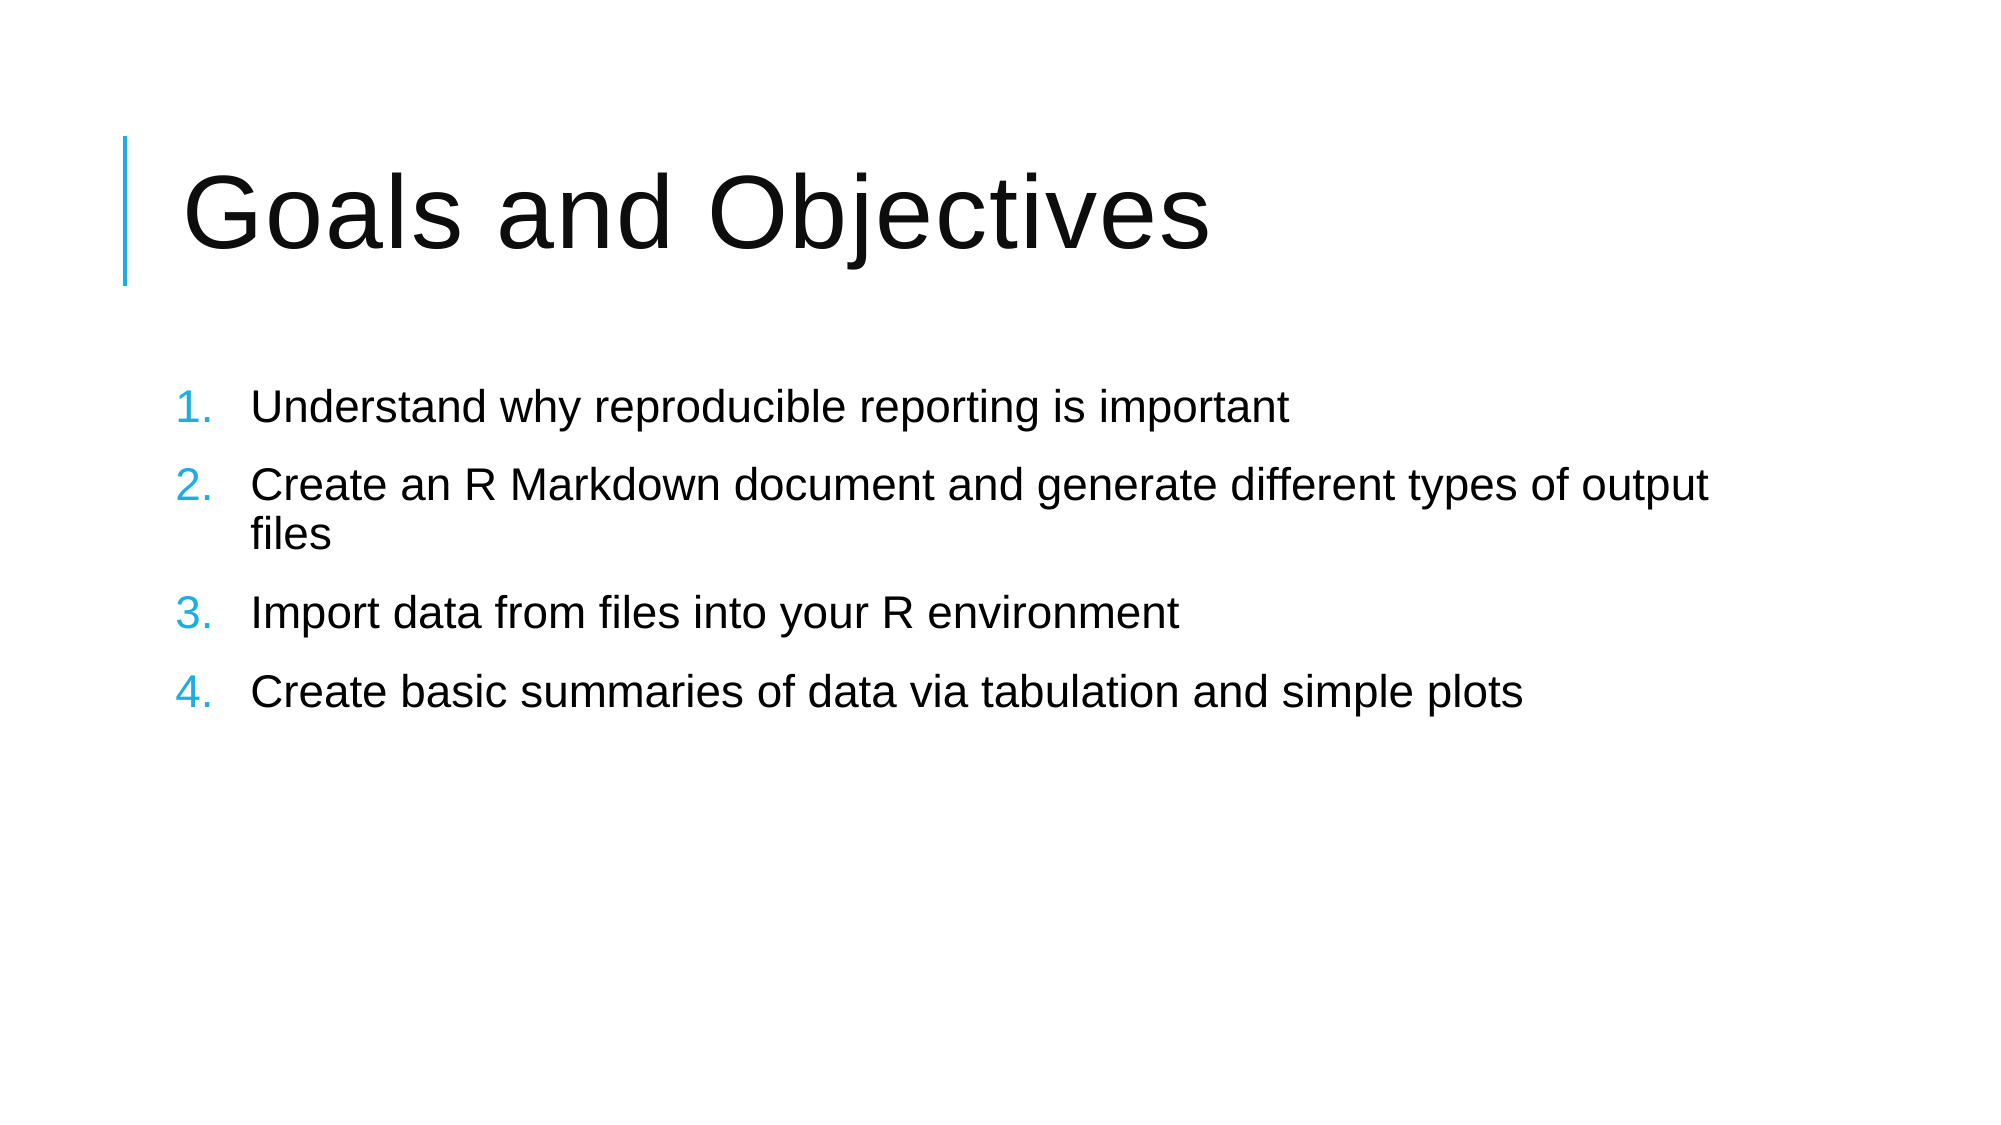

# Goals and Objectives
Understand why reproducible reporting is important
Create an R Markdown document and generate different types of output files
Import data from files into your R environment
Create basic summaries of data via tabulation and simple plots